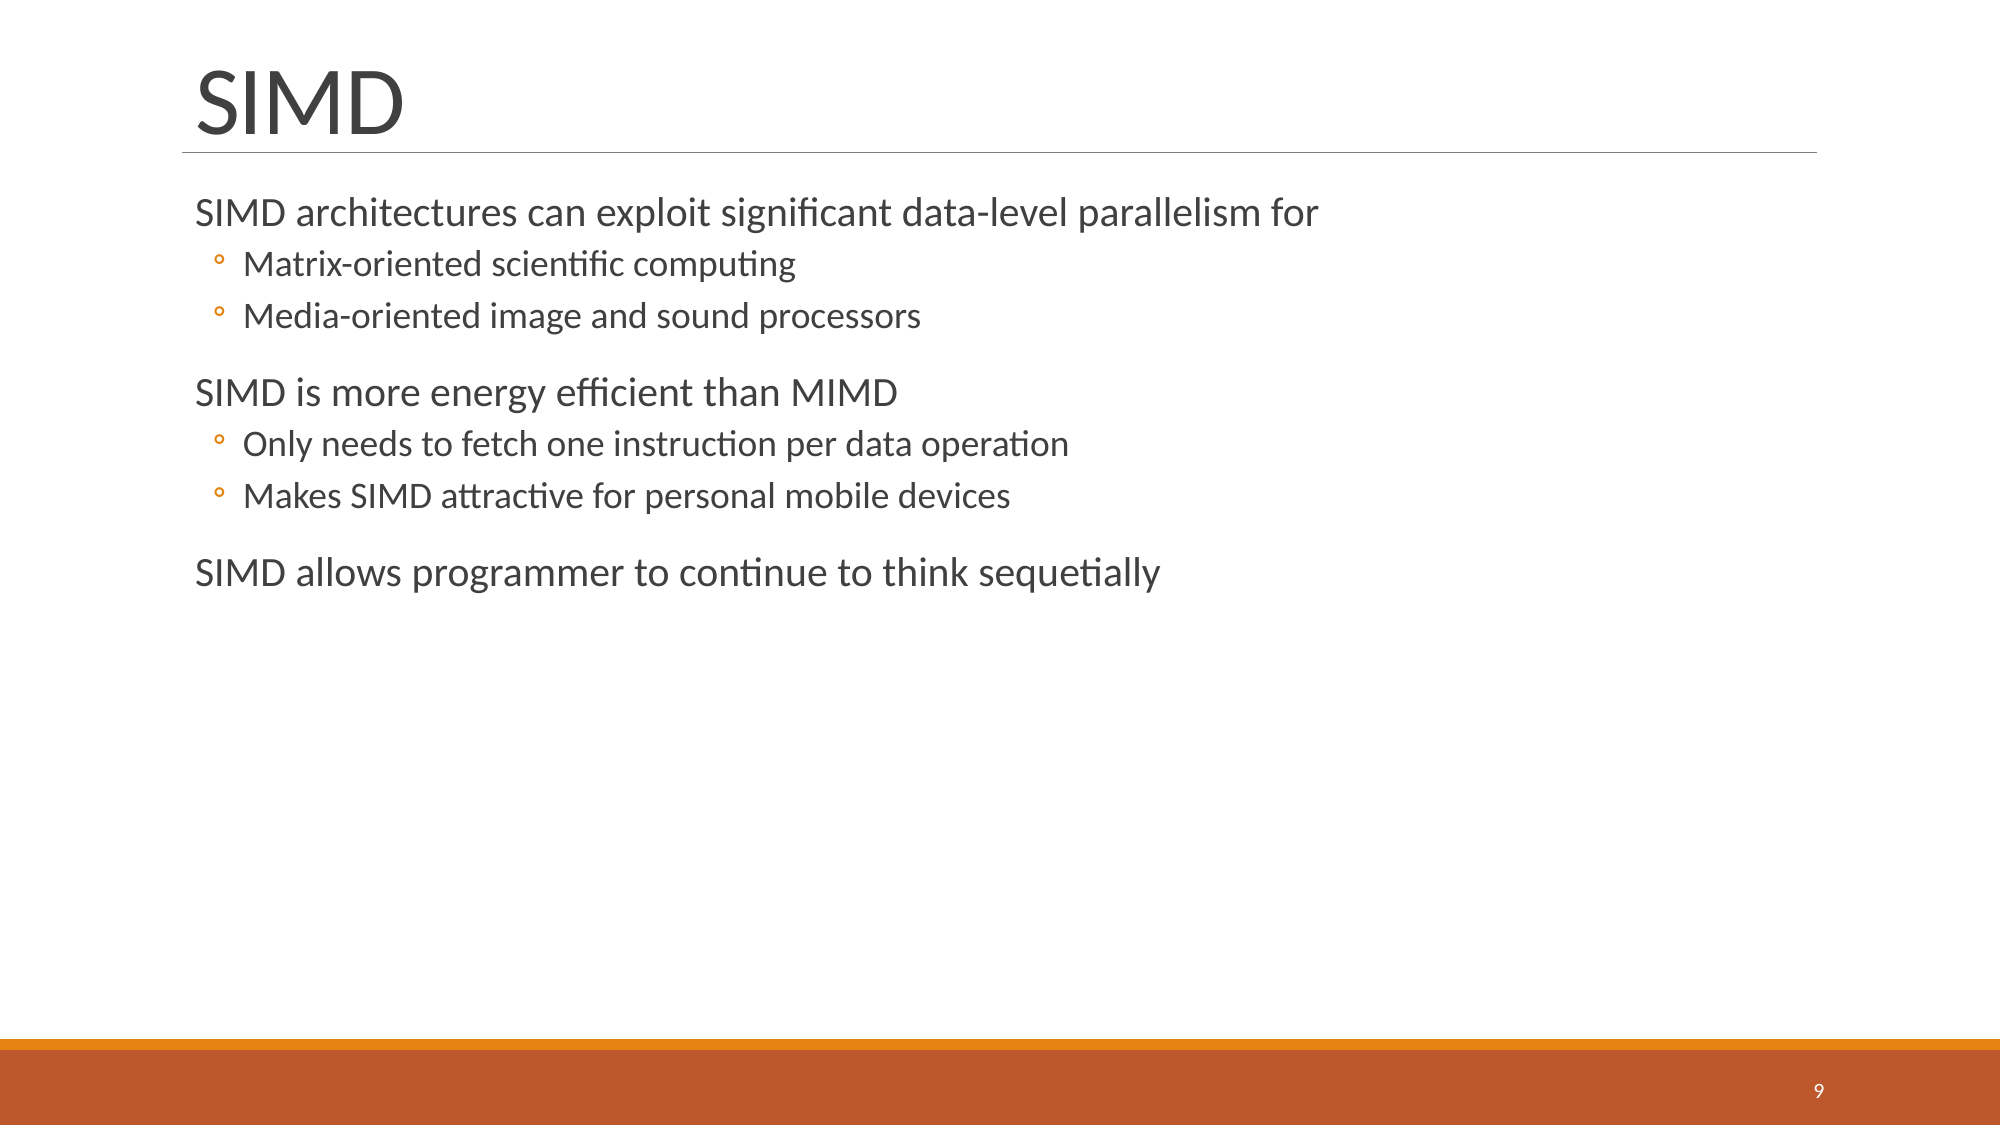

# SIMD
SIMD architectures can exploit significant data-level parallelism for
Matrix-oriented scientific computing
Media-oriented image and sound processors
SIMD is more energy efficient than MIMD
Only needs to fetch one instruction per data operation
Makes SIMD attractive for personal mobile devices
SIMD allows programmer to continue to think sequetially
9